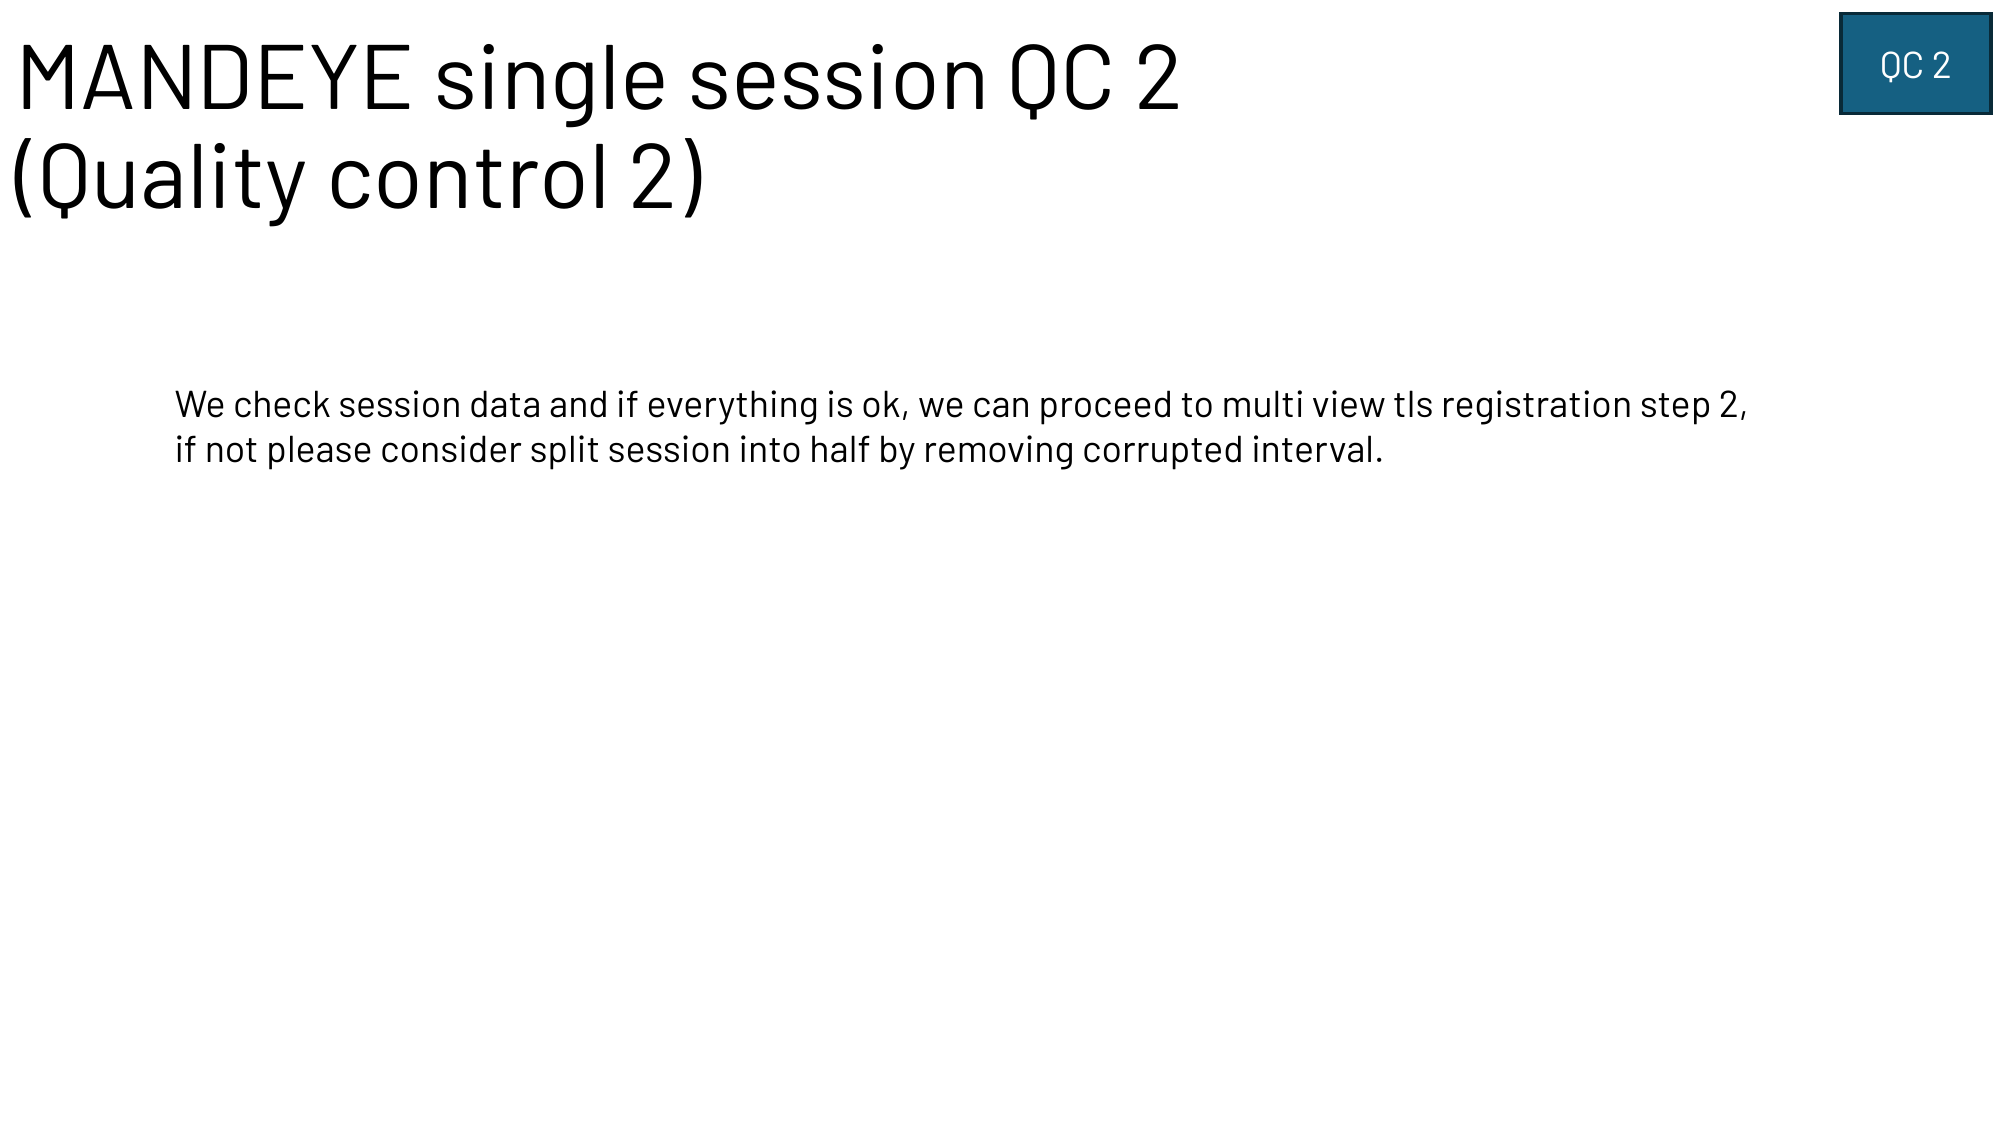

QC 2
# MANDEYE single session QC 2 (Quality control 2)
We check session data and if everything is ok, we can proceed to multi view tls registration step 2,
if not please consider split session into half by removing corrupted interval.